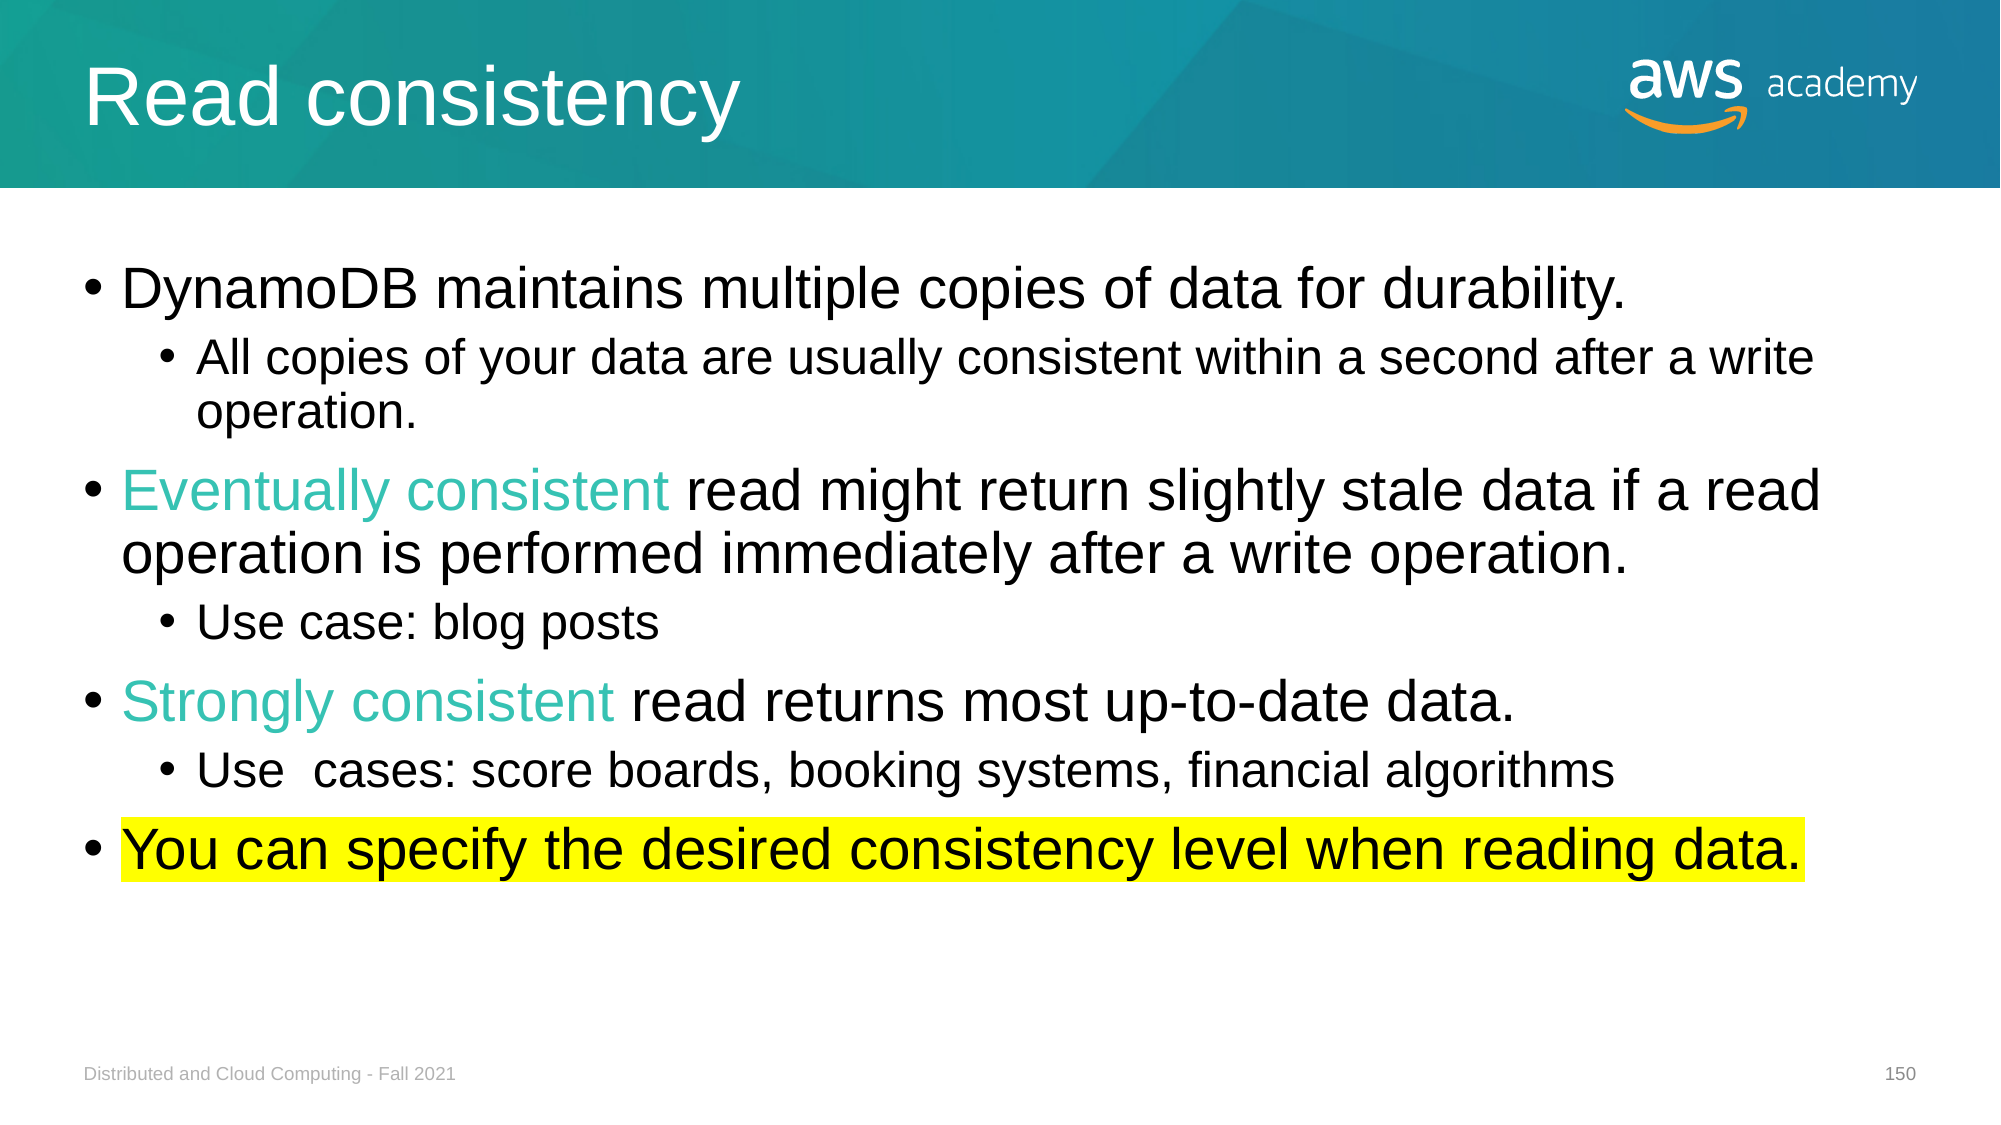

# Read consistency
DynamoDB maintains multiple copies of data for durability.
All copies of your data are usually consistent within a second after a write operation.
Eventually consistent read might return slightly stale data if a read operation is performed immediately after a write operation.
Use case: blog posts
Strongly consistent read returns most up-to-date data.
Use  cases: score boards, booking systems, financial algorithms
You can specify the desired consistency level when reading data.
Distributed and Cloud Computing - Fall 2021
150